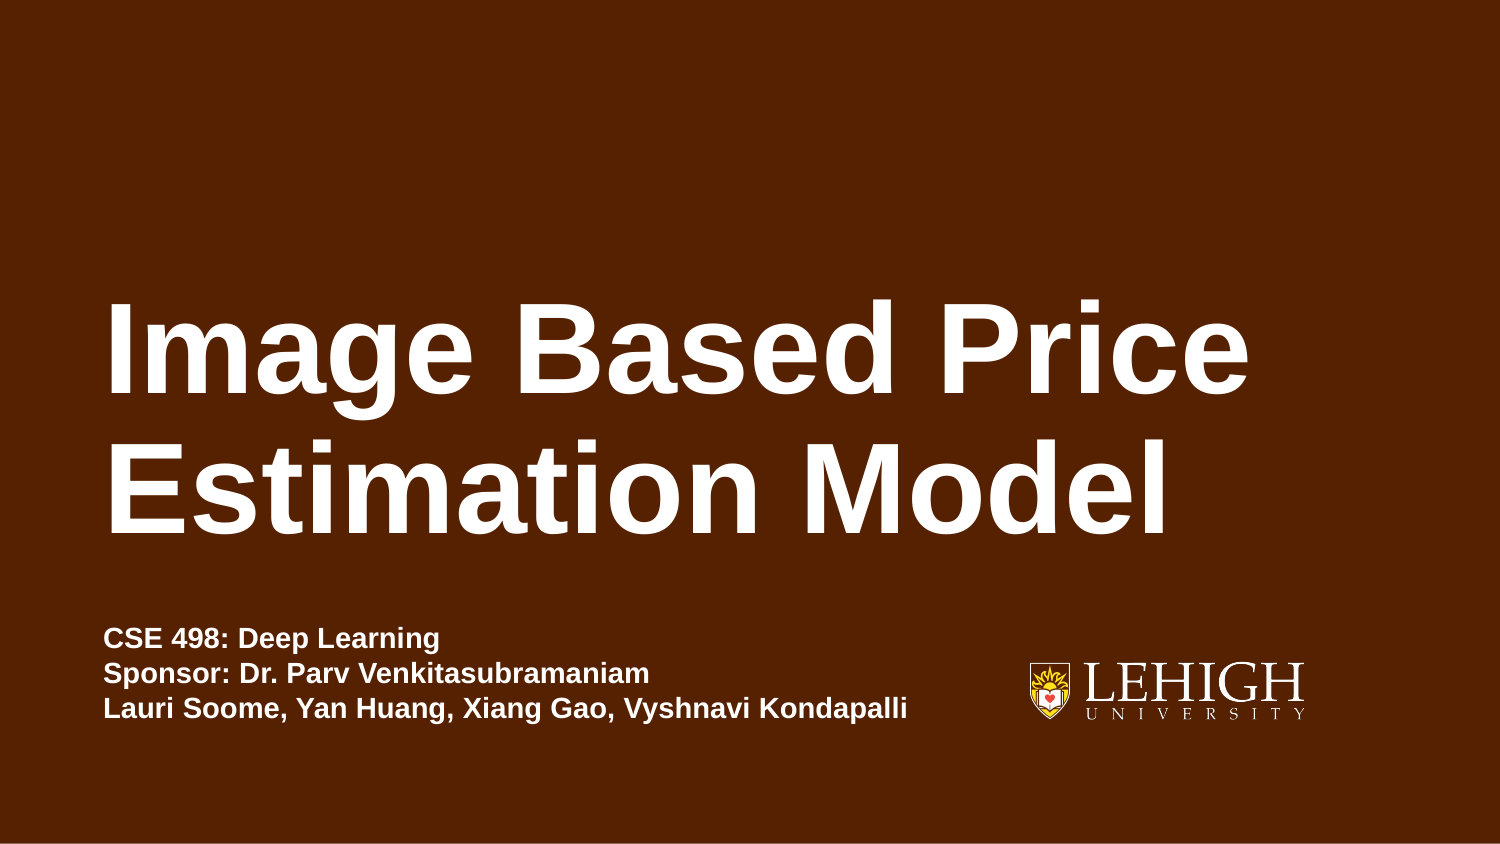

# Image Based Price Estimation Model
CSE 498: Deep Learning
Sponsor: Dr. Parv Venkitasubramaniam
Lauri Soome, Yan Huang, Xiang Gao, Vyshnavi Kondapalli